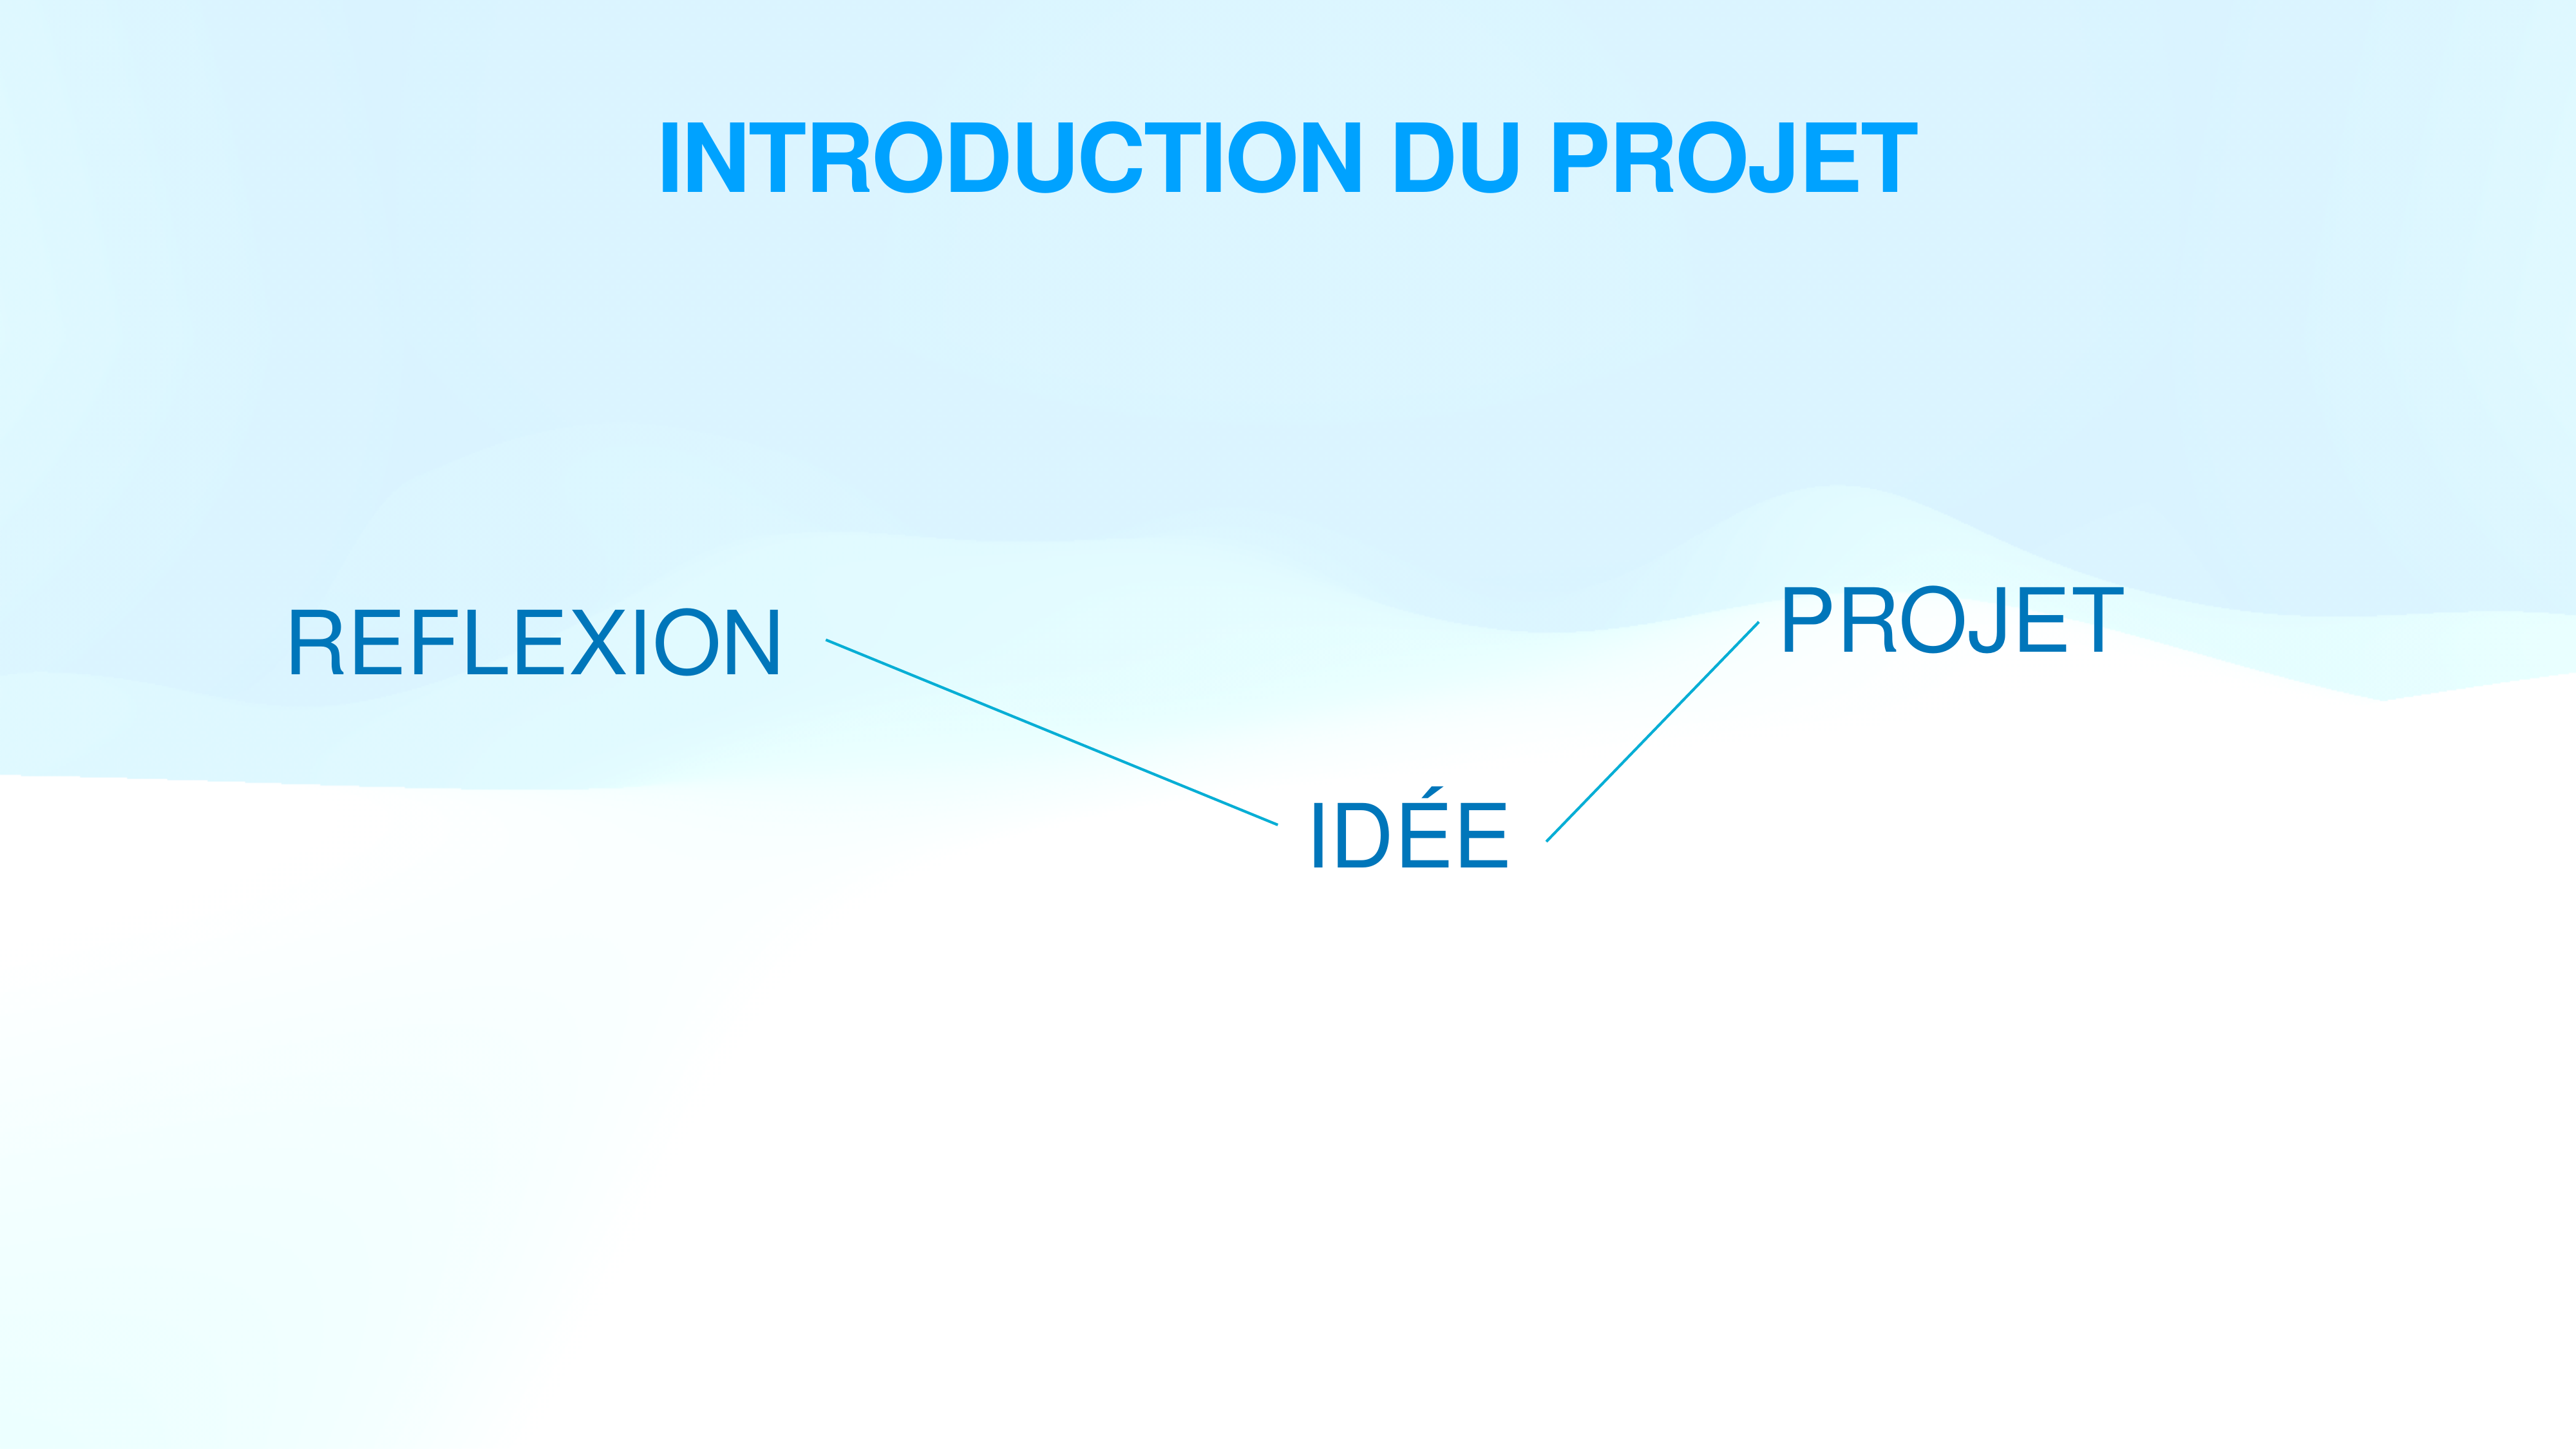

# INTRODUCTION DU PROJET
PROJET
REFLEXION

IDÉE